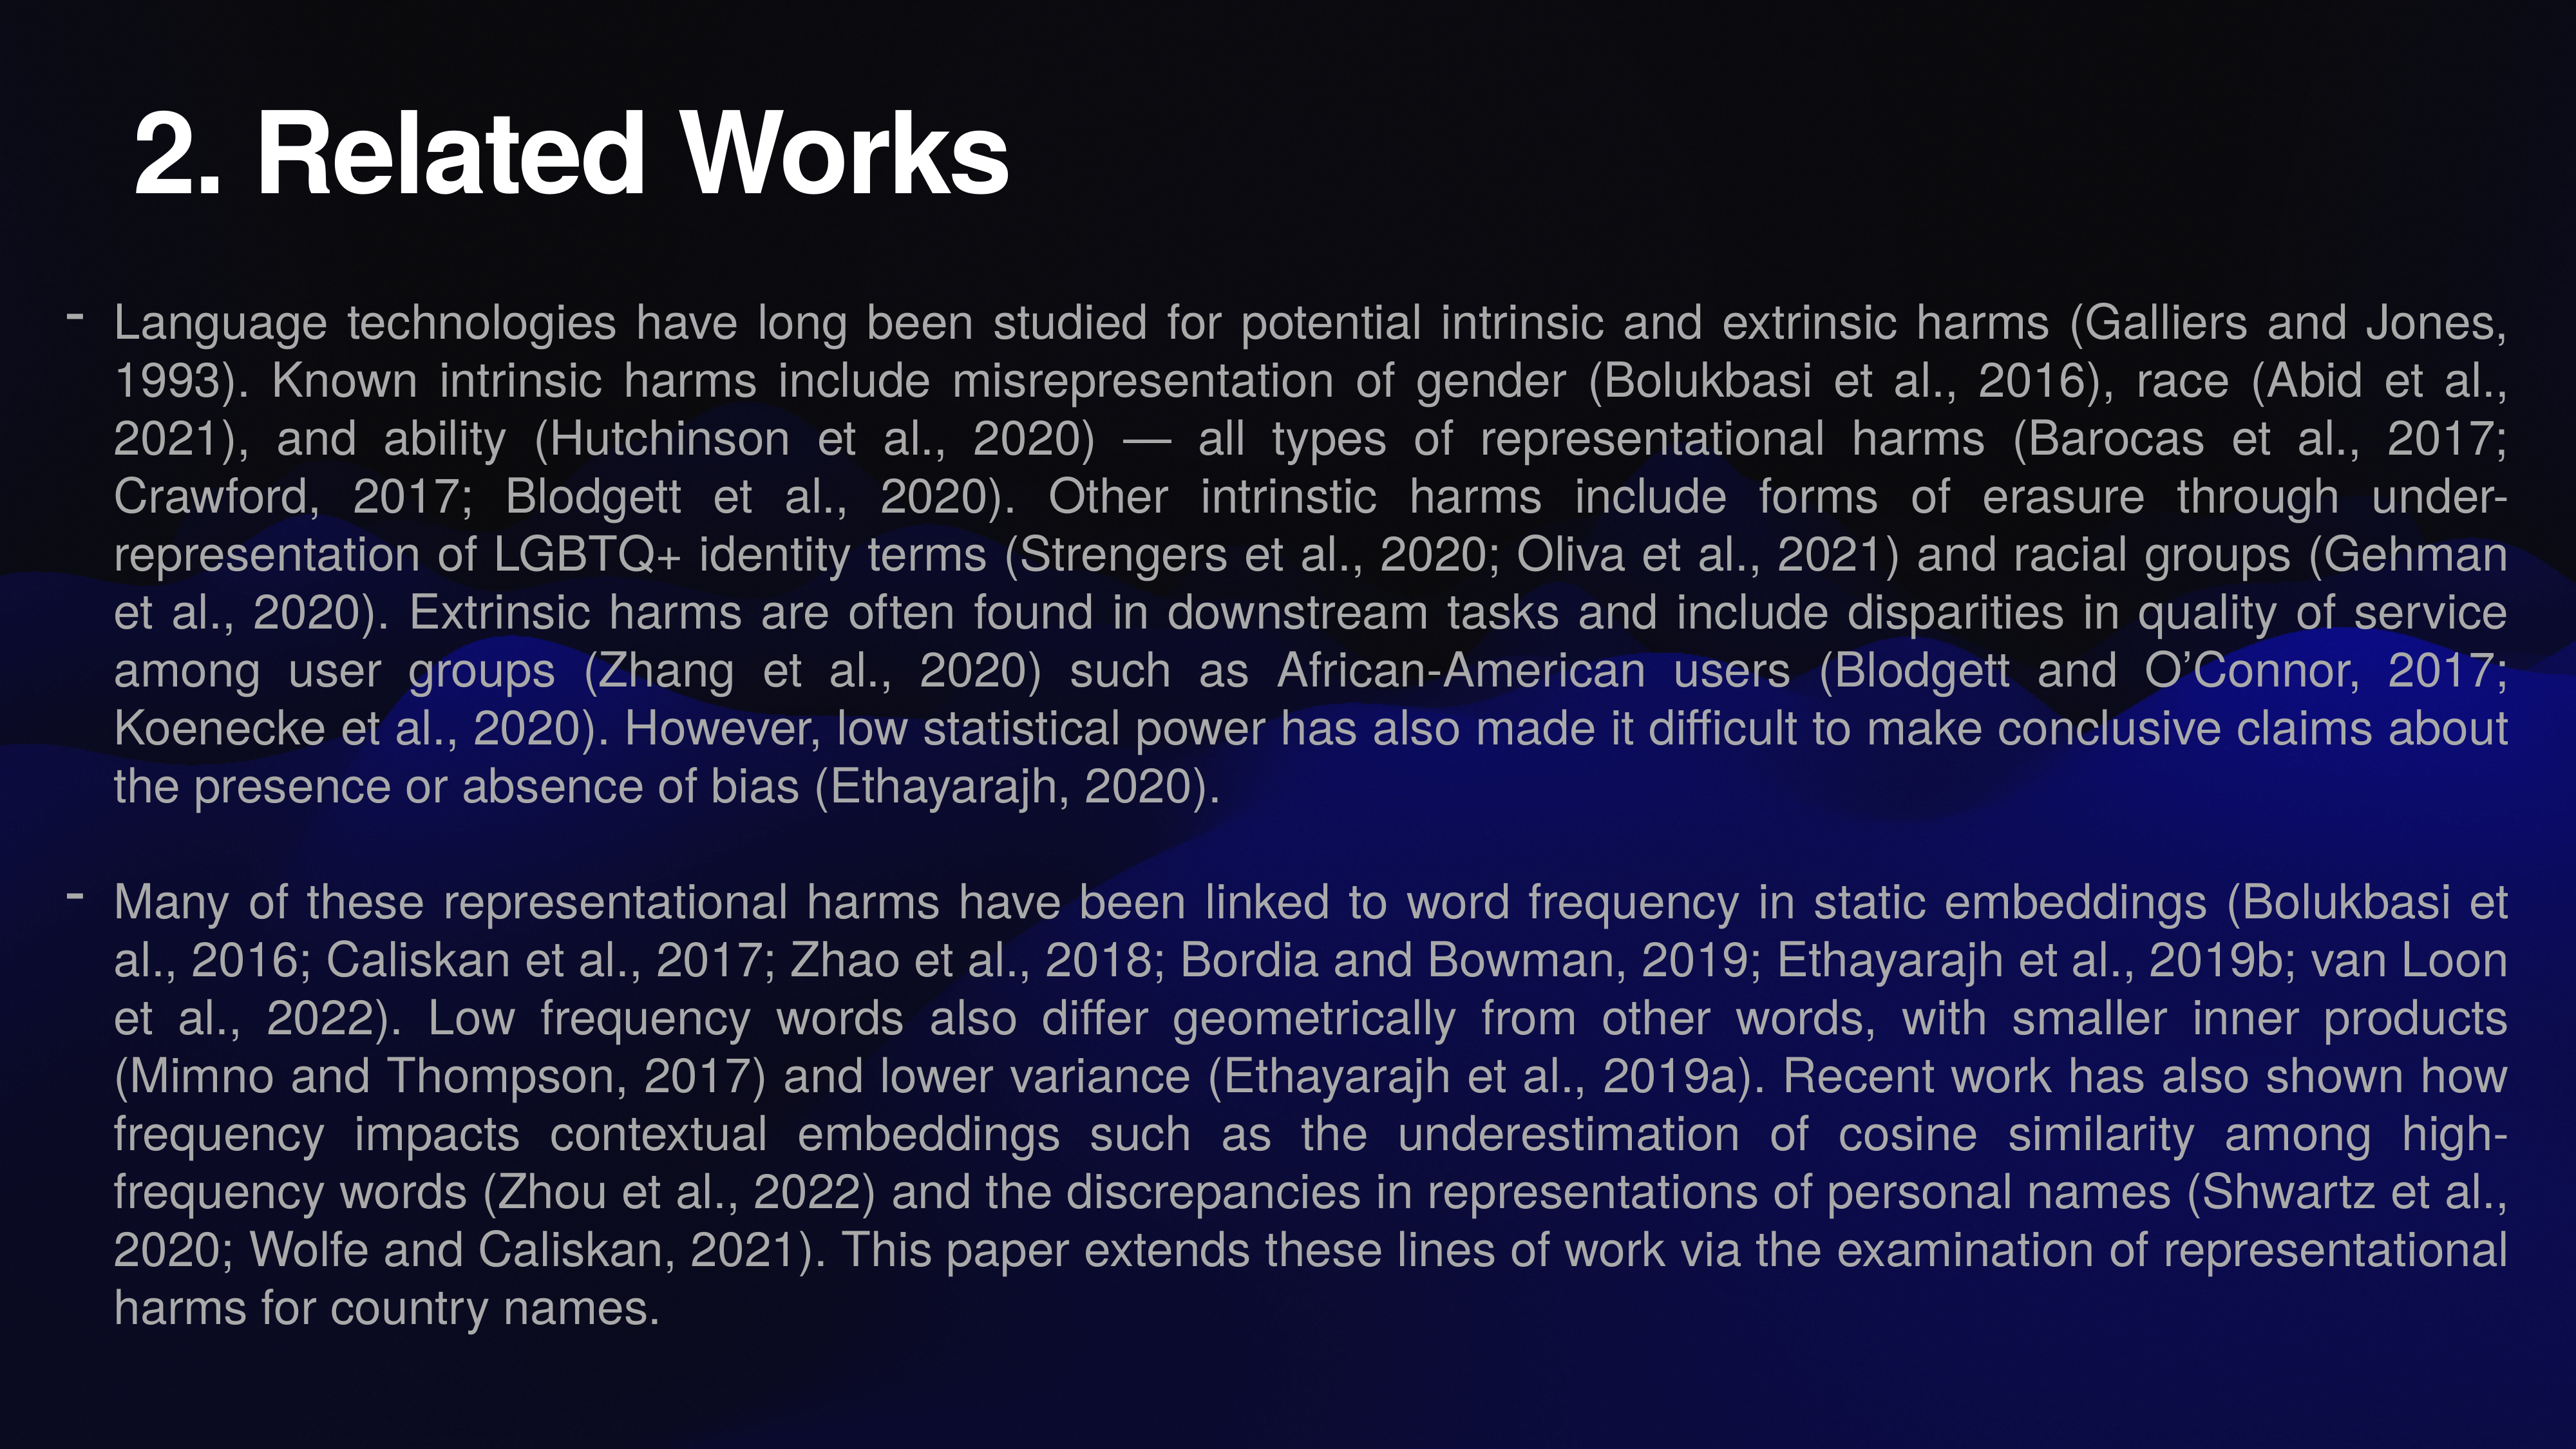

2. Related Works
Language technologies have long been studied for potential intrinsic and extrinsic harms (Galliers and Jones, 1993). Known intrinsic harms include misrepresentation of gender (Bolukbasi et al., 2016), race (Abid et al., 2021), and ability (Hutchinson et al., 2020) — all types of representational harms (Barocas et al., 2017; Crawford, 2017; Blodgett et al., 2020). Other intrinstic harms include forms of erasure through under-representation of LGBTQ+ identity terms (Strengers et al., 2020; Oliva et al., 2021) and racial groups (Gehman et al., 2020). Extrinsic harms are often found in downstream tasks and include disparities in quality of service among user groups (Zhang et al., 2020) such as African-American users (Blodgett and O’Connor, 2017; Koenecke et al., 2020). However, low statistical power has also made it difficult to make conclusive claims about the presence or absence of bias (Ethayarajh, 2020).

Many of these representational harms have been linked to word frequency in static embeddings (Bolukbasi et al., 2016; Caliskan et al., 2017; Zhao et al., 2018; Bordia and Bowman, 2019; Ethayarajh et al., 2019b; van Loon et al., 2022). Low frequency words also differ geometrically from other words, with smaller inner products (Mimno and Thompson, 2017) and lower variance (Ethayarajh et al., 2019a). Recent work has also shown how frequency impacts contextual embeddings such as the underestimation of cosine similarity among high-frequency words (Zhou et al., 2022) and the discrepancies in representations of personal names (Shwartz et al., 2020; Wolfe and Caliskan, 2021). This paper extends these lines of work via the examination of representational harms for country names.